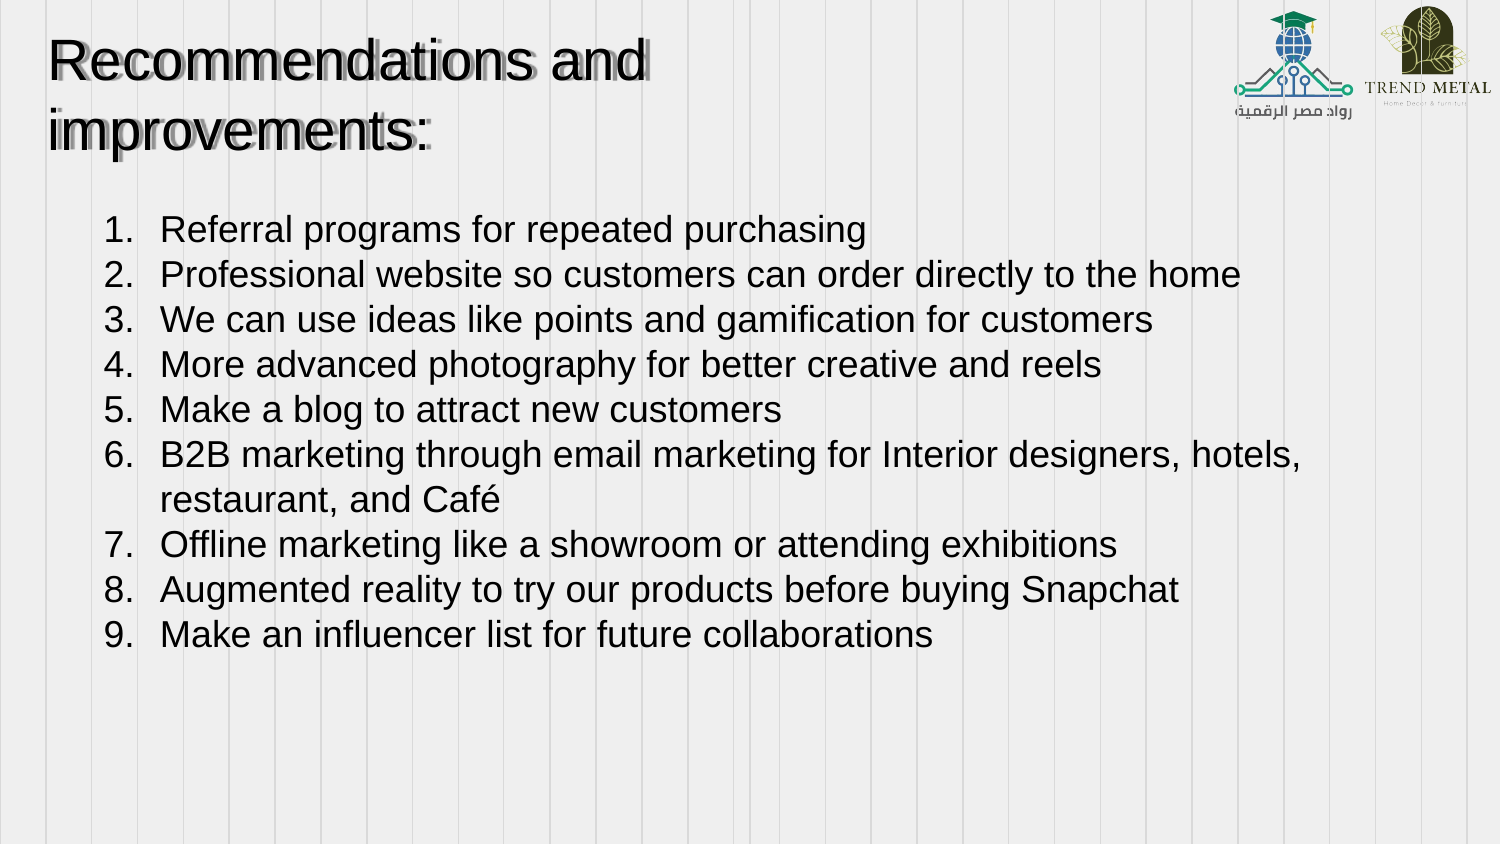

# Recommendations and improvements:
Referral programs for repeated purchasing
Professional website so customers can order directly to the home
We can use ideas like points and gamification for customers
More advanced photography for better creative and reels
Make a blog to attract new customers
B2B marketing through email marketing for Interior designers, hotels, restaurant, and Café
Offline marketing like a showroom or attending exhibitions
Augmented reality to try our products before buying Snapchat
Make an influencer list for future collaborations